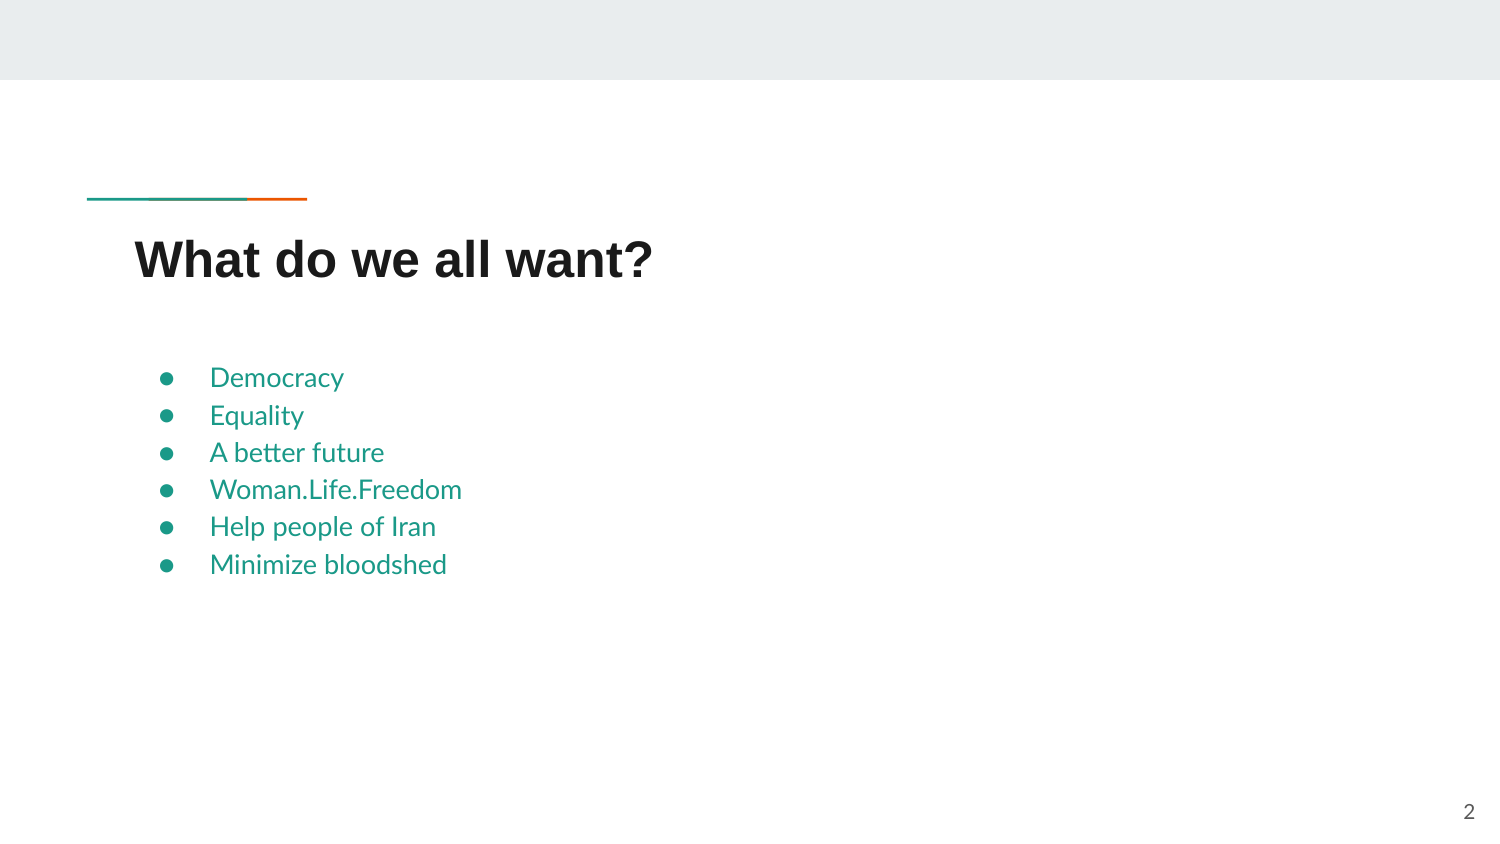

# What do we all want?
Democracy
Equality
A better future
Woman.Life.Freedom
Help people of Iran
Minimize bloodshed
2